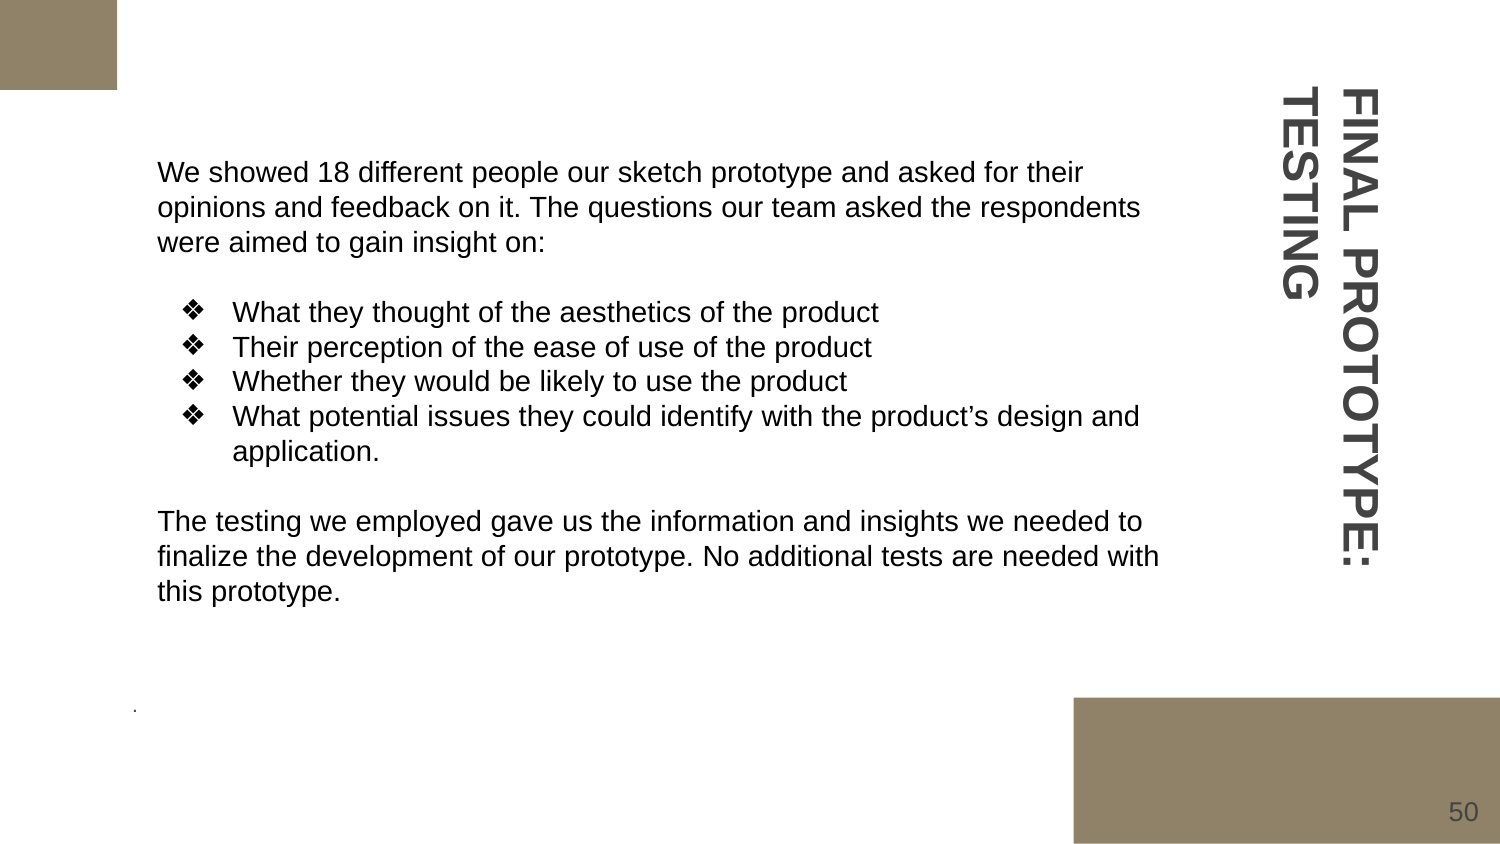

We showed 18 different people our sketch prototype and asked for their opinions and feedback on it. The questions our team asked the respondents were aimed to gain insight on:

What they thought of the aesthetics of the product
Their perception of the ease of use of the product
Whether they would be likely to use the product
What potential issues they could identify with the product’s design and application.

The testing we employed gave us the information and insights we needed to finalize the development of our prototype. No additional tests are needed with this prototype.

# FINAL PROTOTYPE:
TESTING

.
50